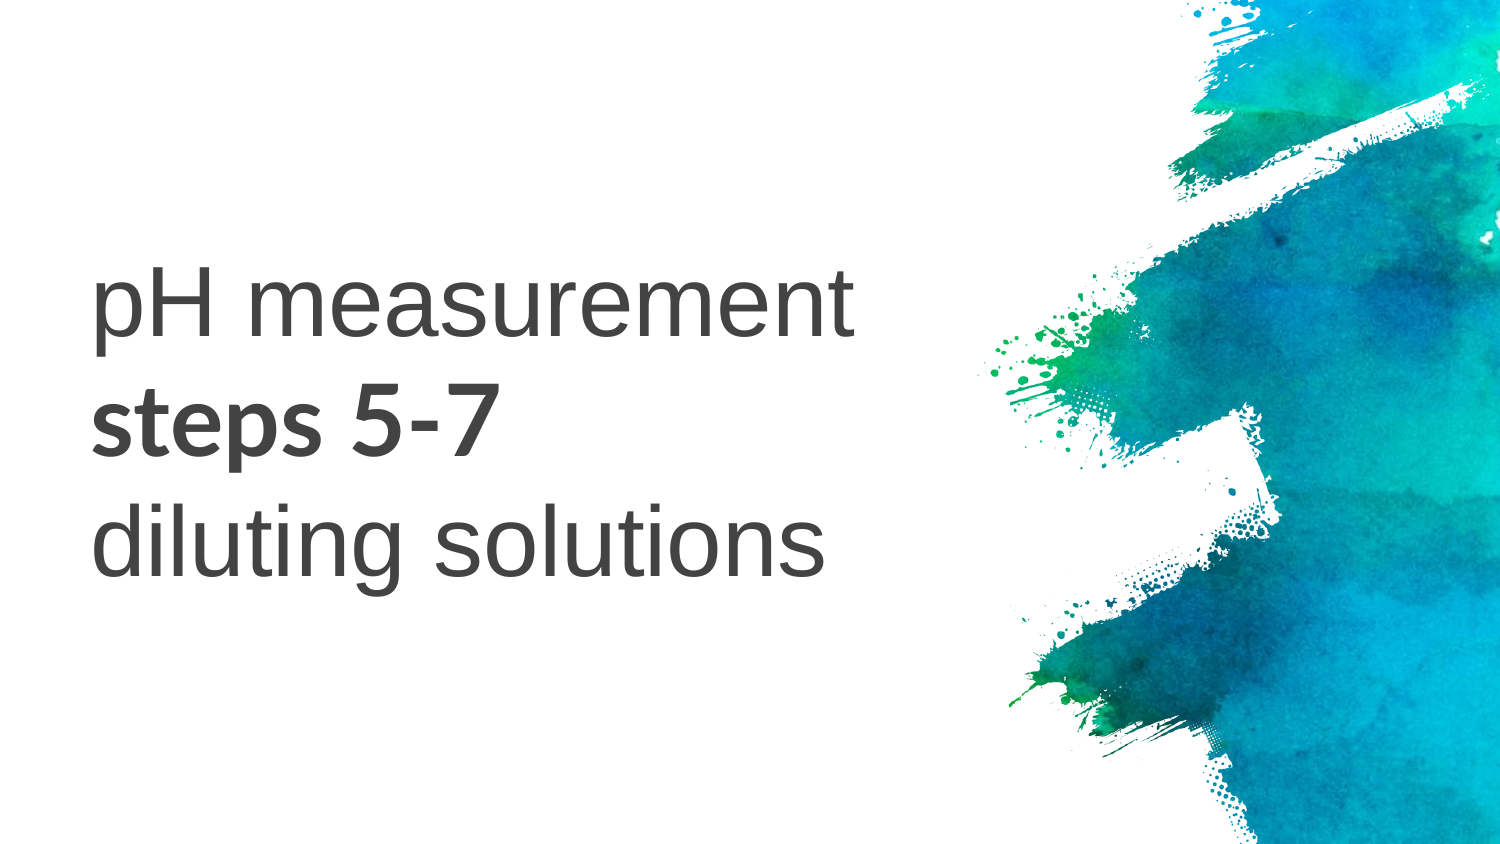

# pH measurement
steps 5-7
diluting solutions